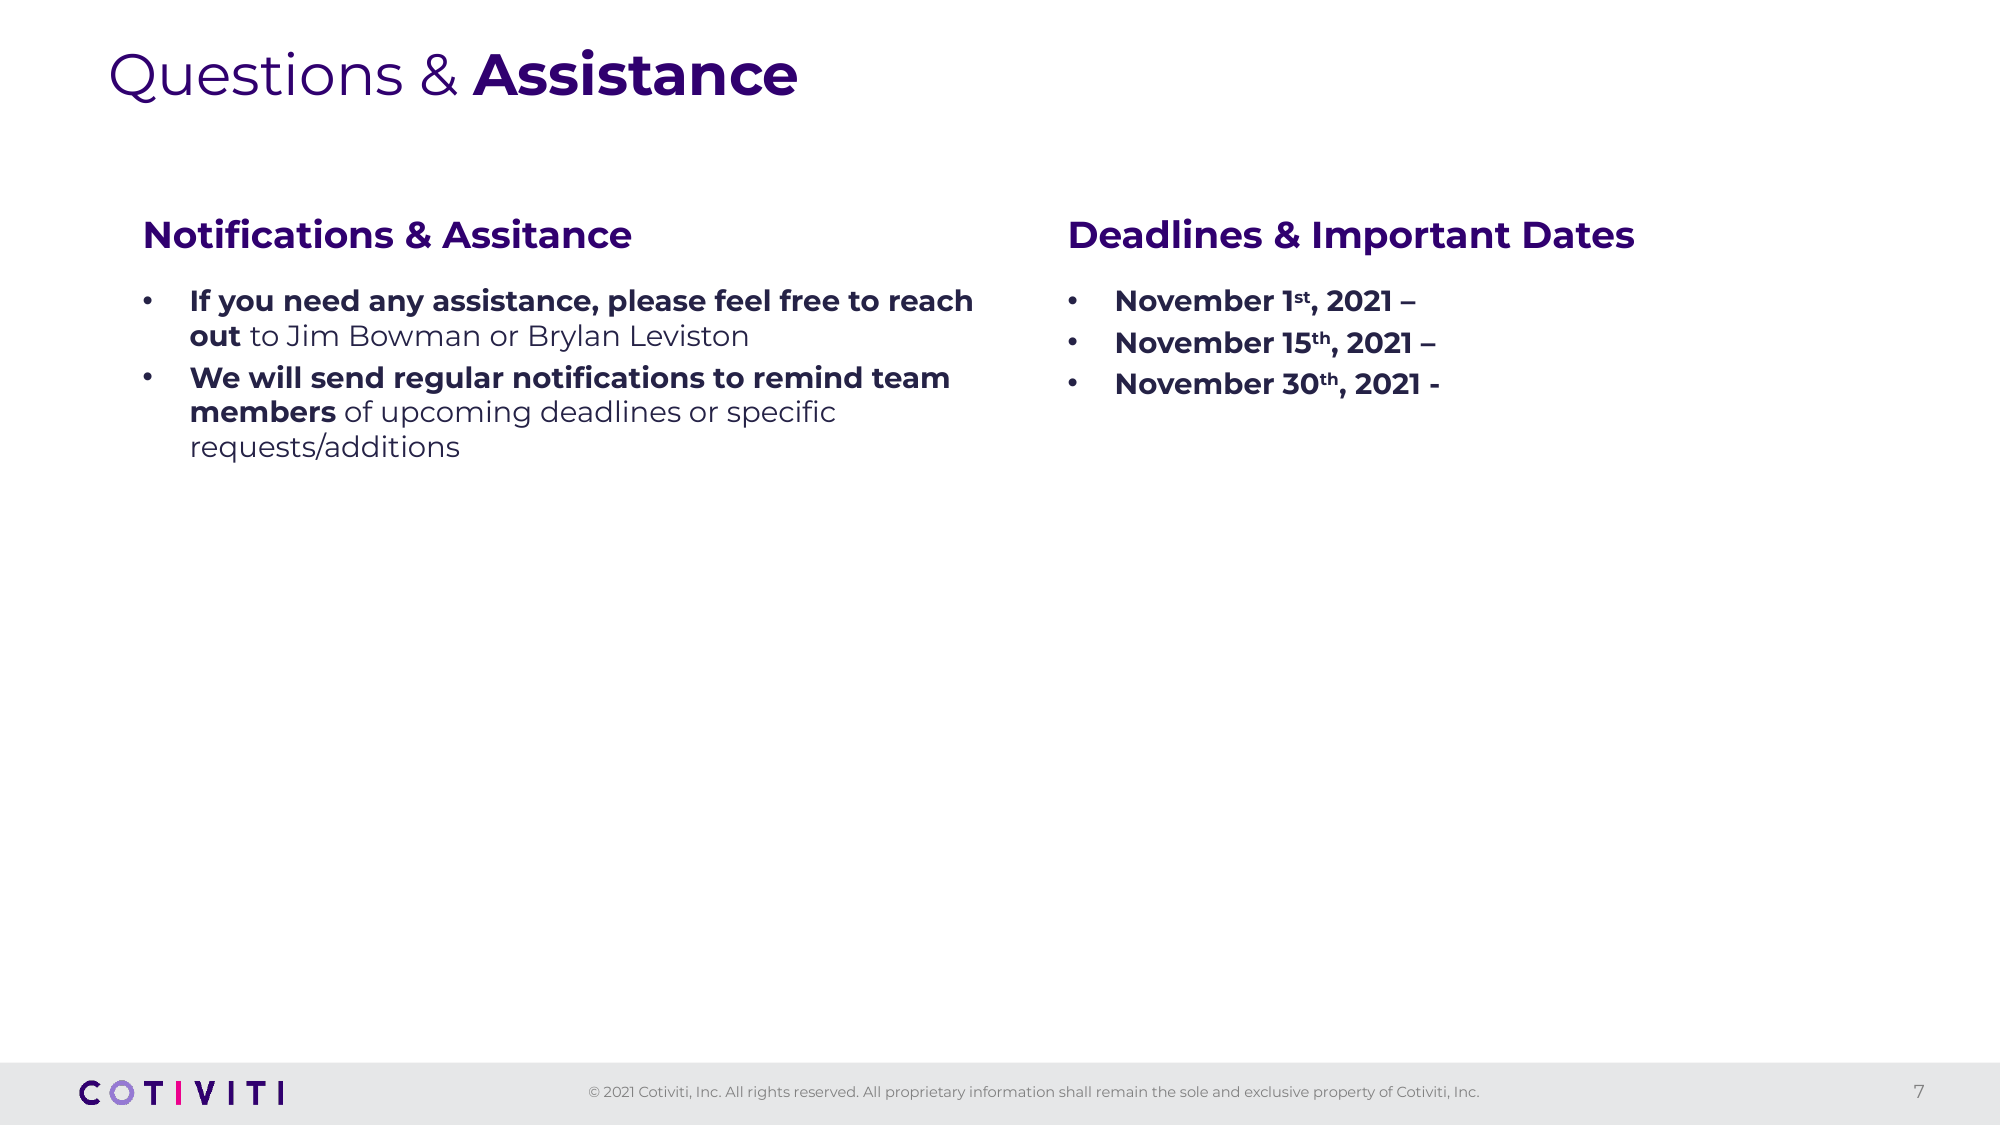

Questions & Assistance
Notifications & Assitance
Deadlines & Important Dates
If you need any assistance, please feel free to reach out to Jim Bowman or Brylan Leviston
We will send regular notifications to remind team members of upcoming deadlines or specific requests/additions

November 1st, 2021 –
November 15th, 2021 –
November 30th, 2021 -

7